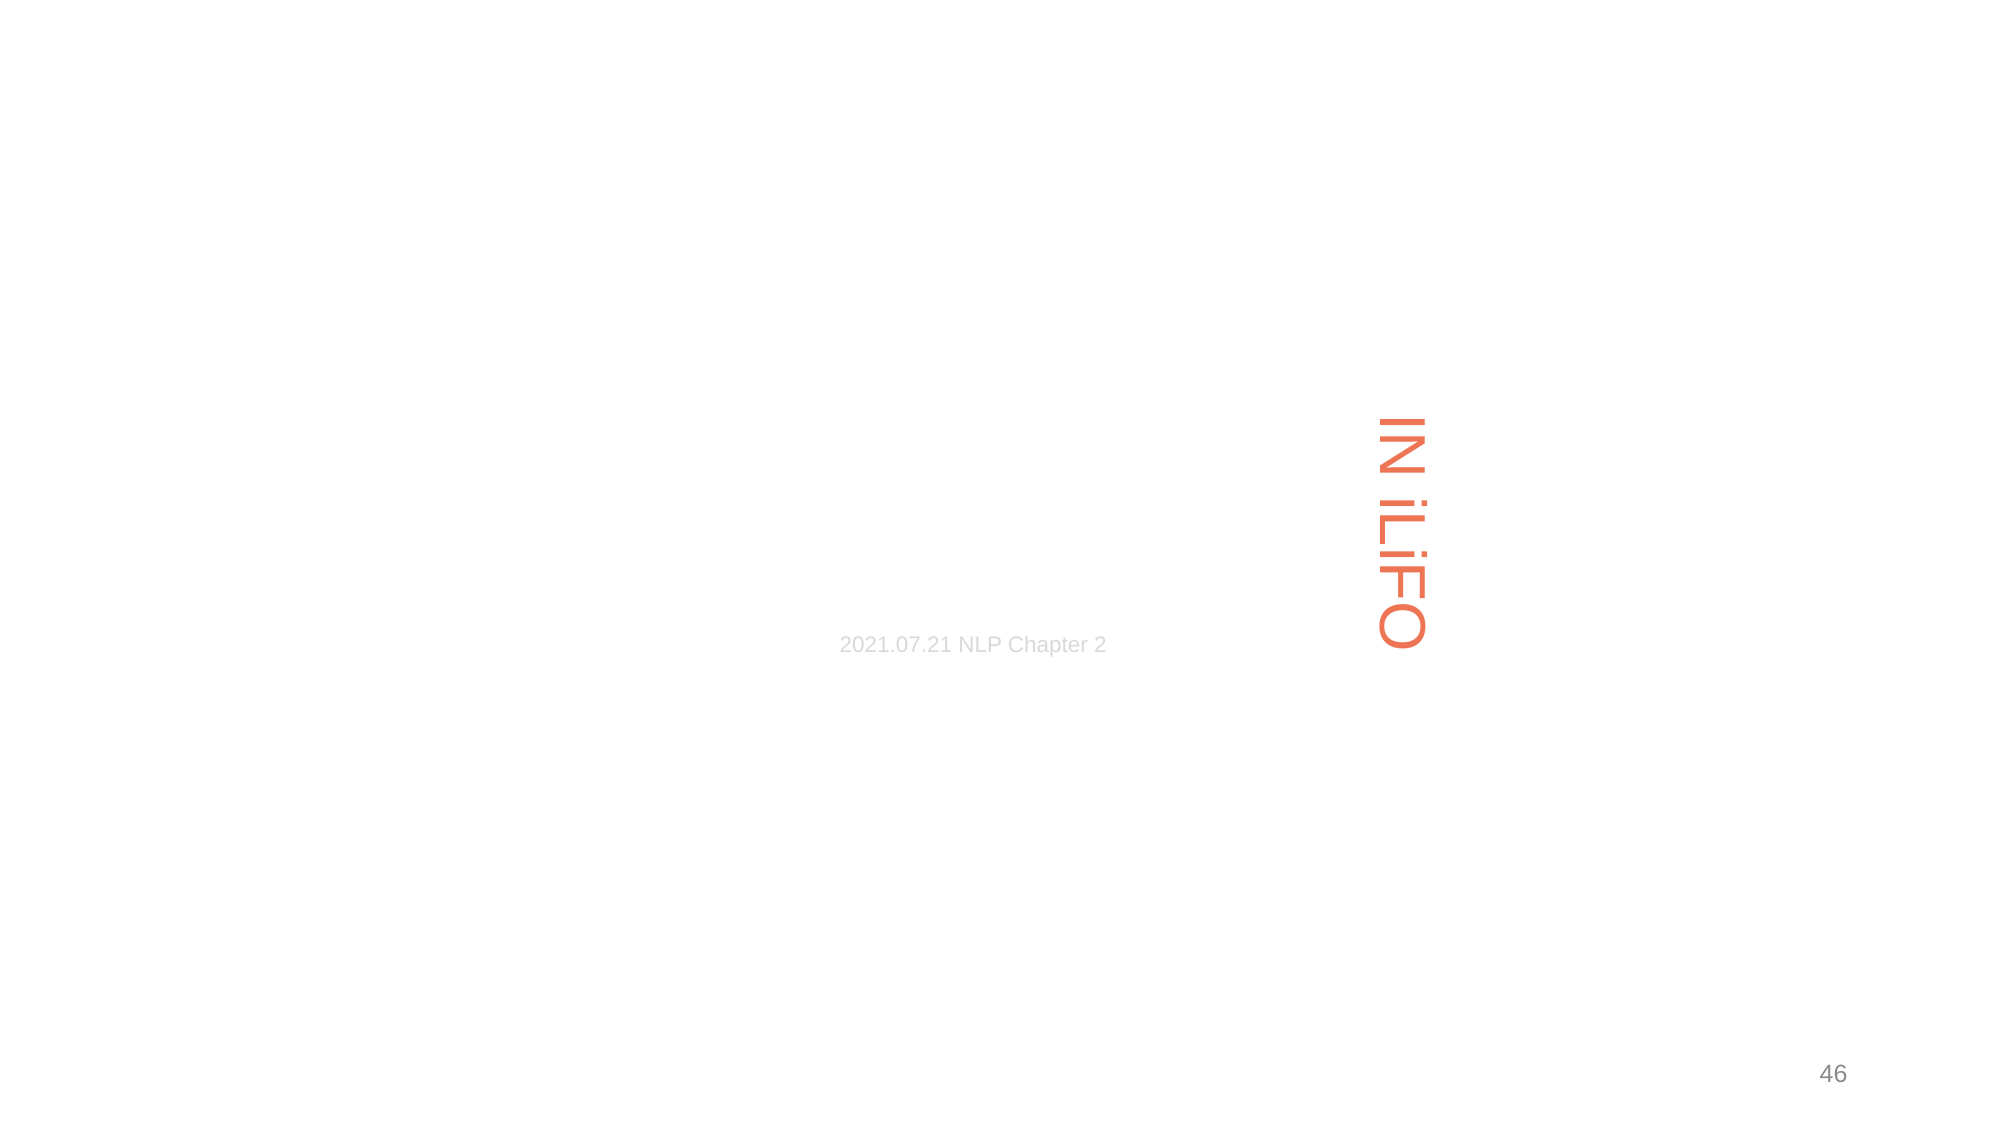

Project Document
IN iLiFO
Presentation
2021.07.21 NLP Chapter 2
46